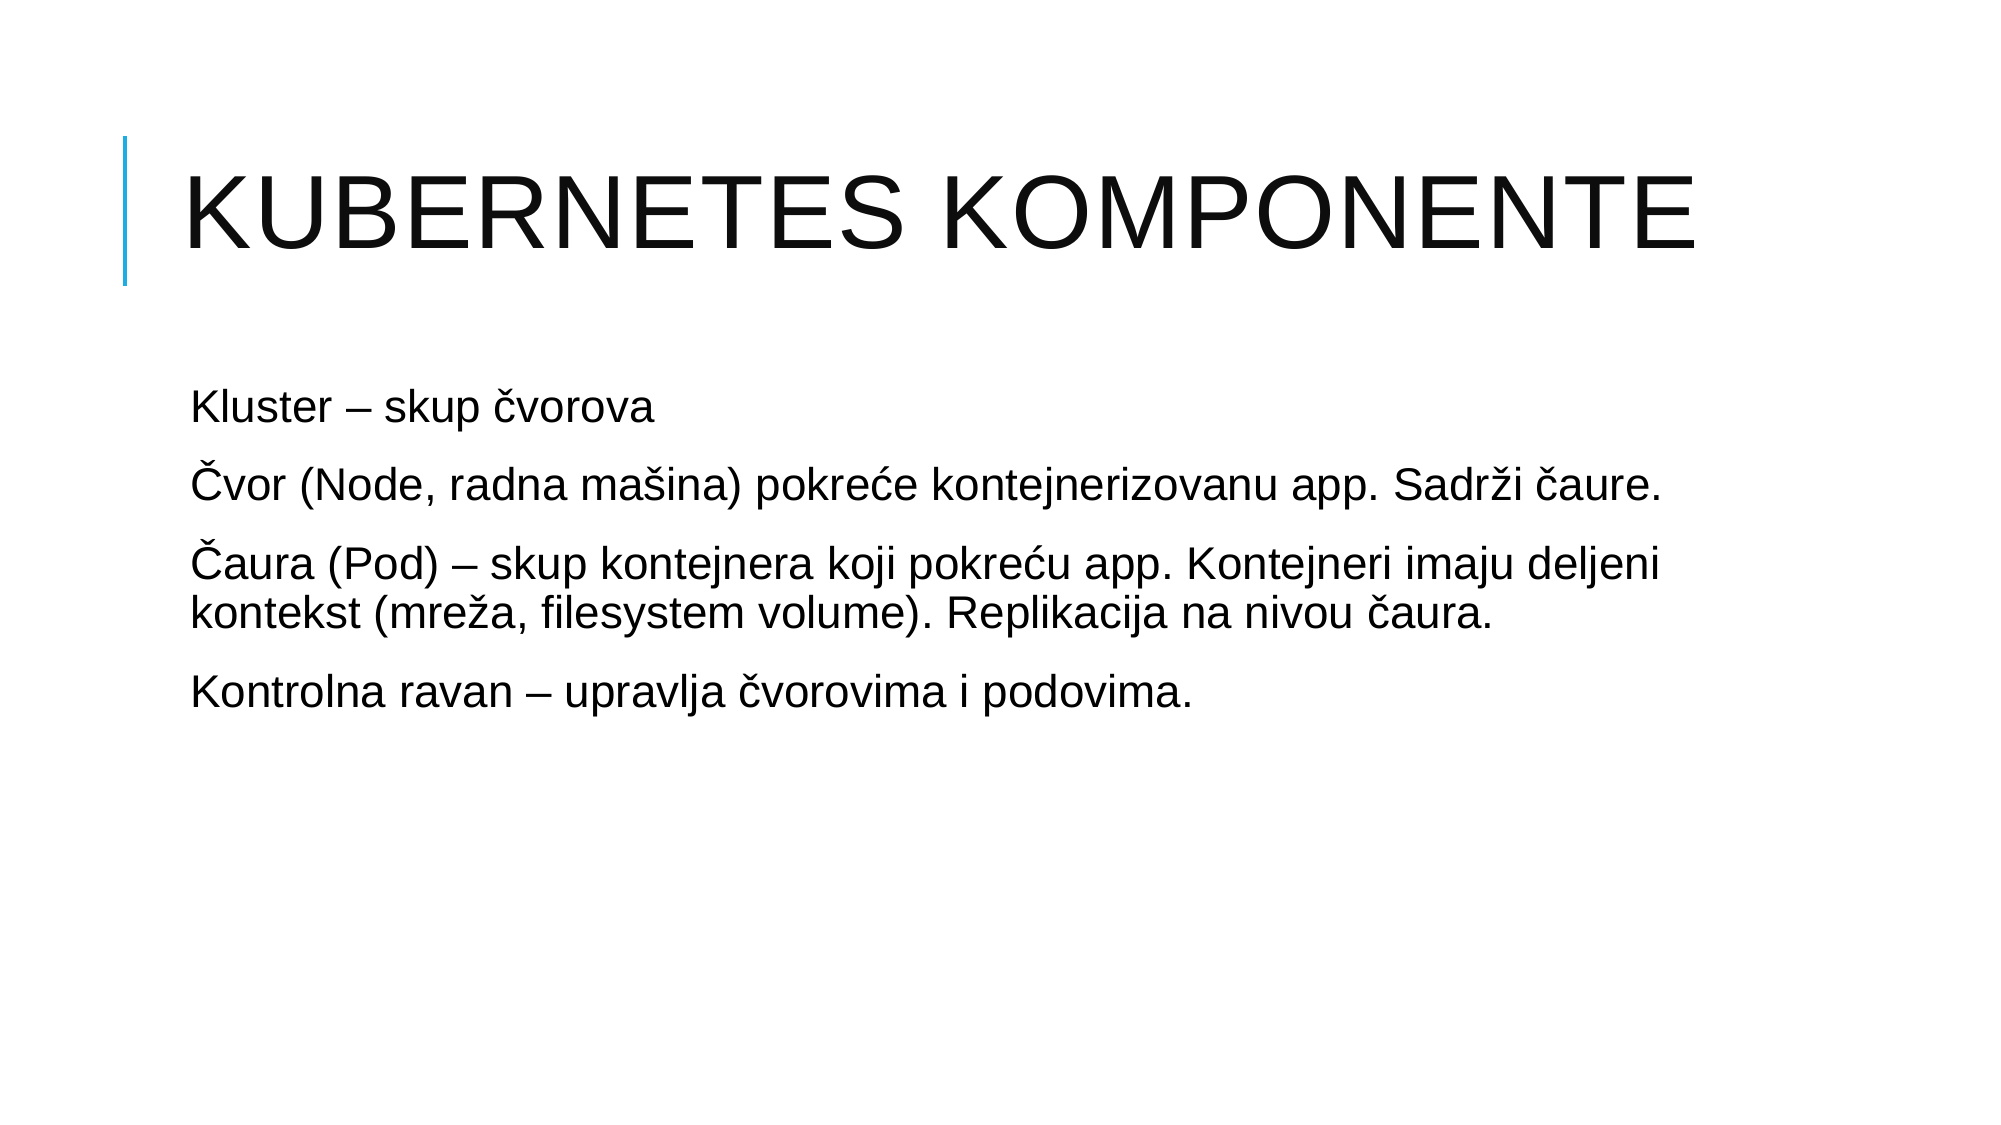

# Kubernetes komponente
Kluster – skup čvorova
Čvor (Node, radna mašina) pokreće kontejnerizovanu app. Sadrži čaure.
Čaura (Pod) – skup kontejnera koji pokreću app. Kontejneri imaju deljeni kontekst (mreža, filesystem volume). Replikacija na nivou čaura.
Kontrolna ravan – upravlja čvorovima i podovima.